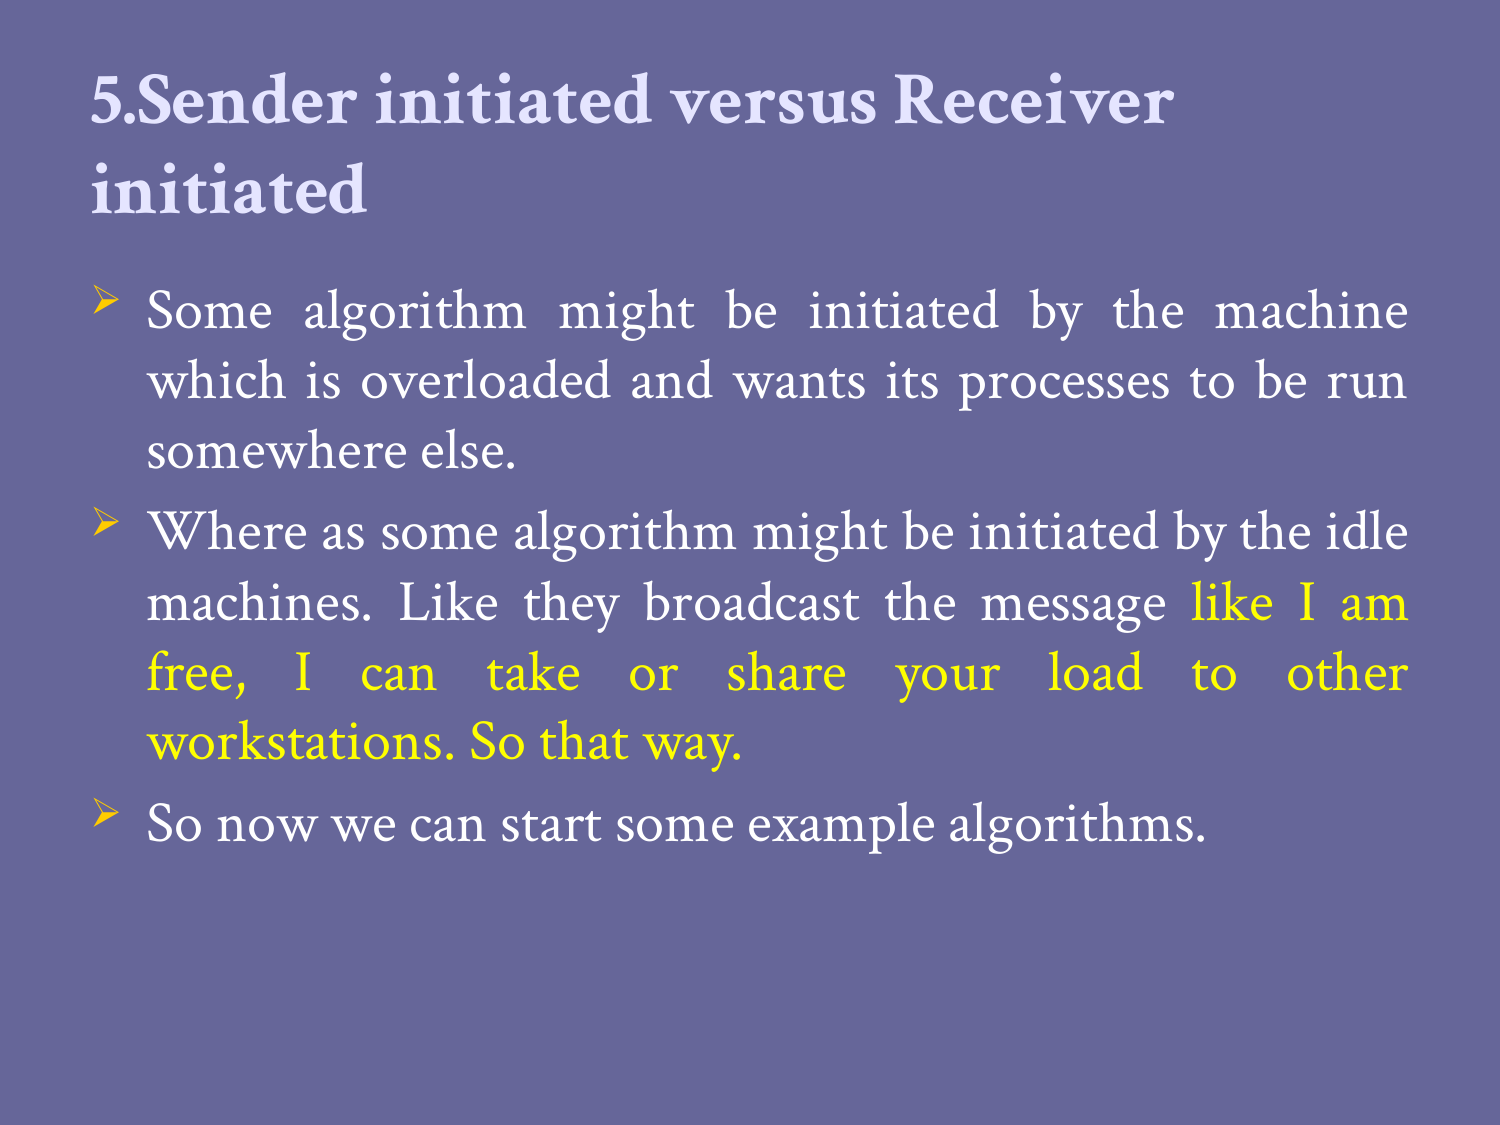

# 5.Sender initiated versus Receiver initiated
Some algorithm might be initiated by the machine which is overloaded and wants its processes to be run somewhere else.
Where as some algorithm might be initiated by the idle machines. Like they broadcast the message like I am free, I can take or share your load to other workstations. So that way.
So now we can start some example algorithms.